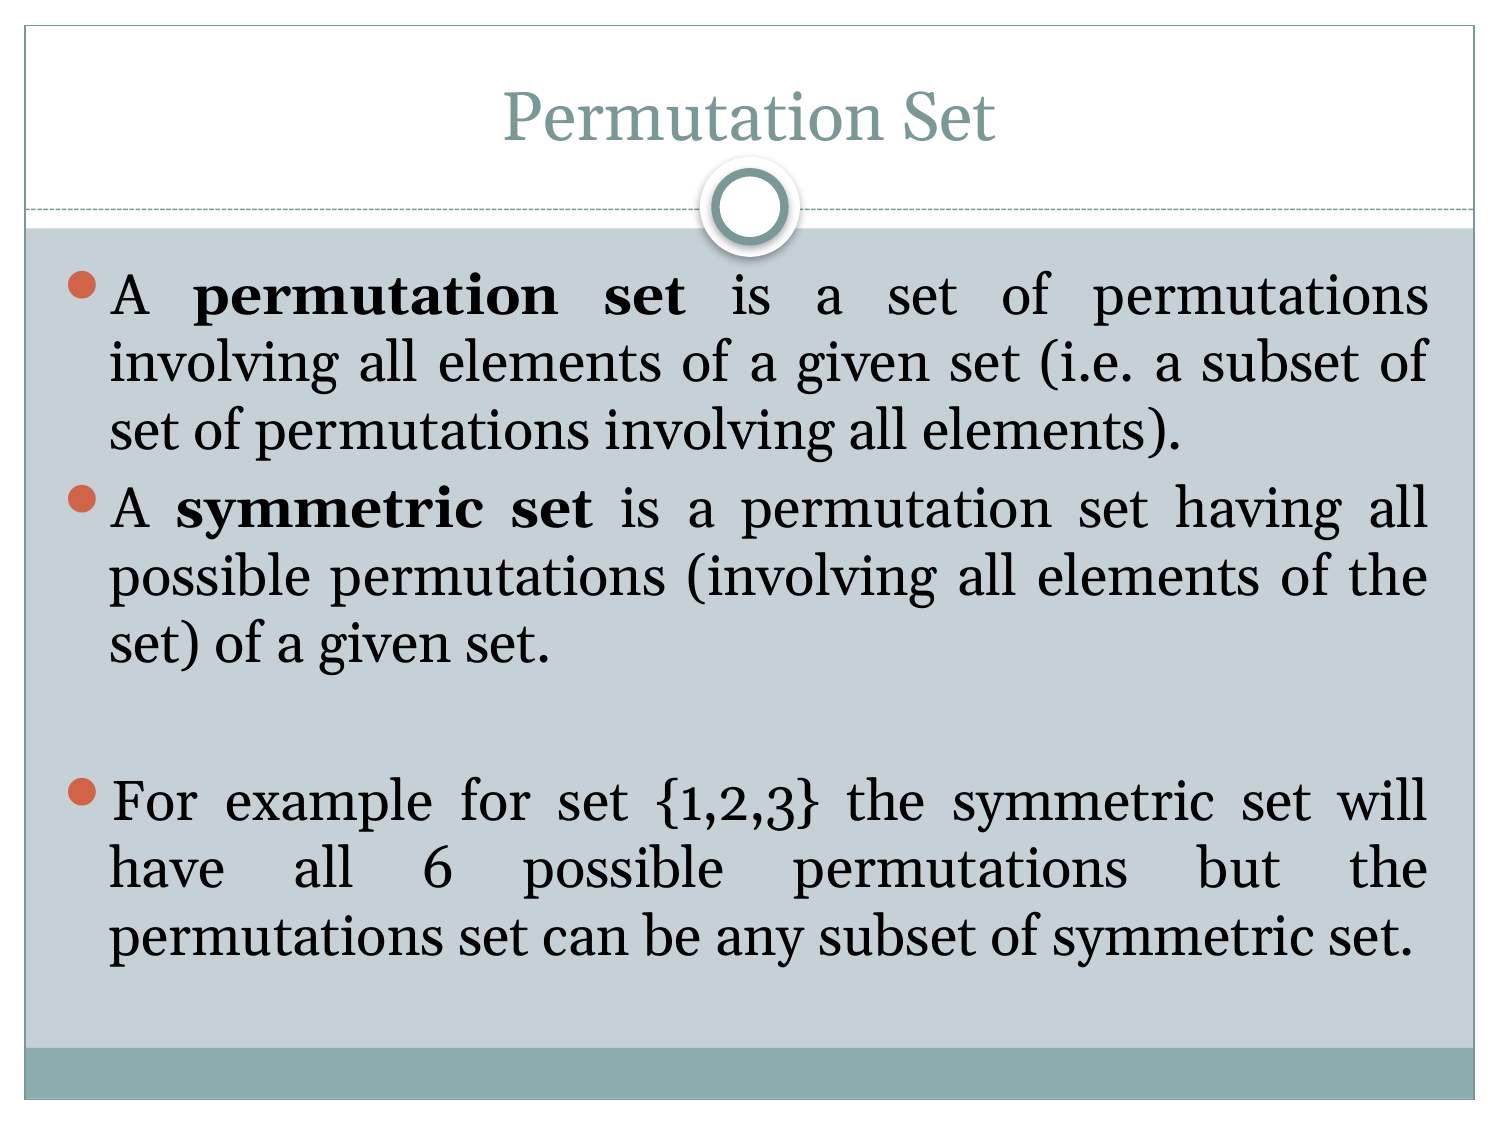

# Permutation Set
A permutation set is a set of permutations involving all elements of a given set (i.e. a subset of set of permutations involving all elements).
A symmetric set is a permutation set having all possible permutations (involving all elements of the set) of a given set.

For example for set {1,2,3} the symmetric set will have all 6 possible permutations but the permutations set can be any subset of symmetric set.